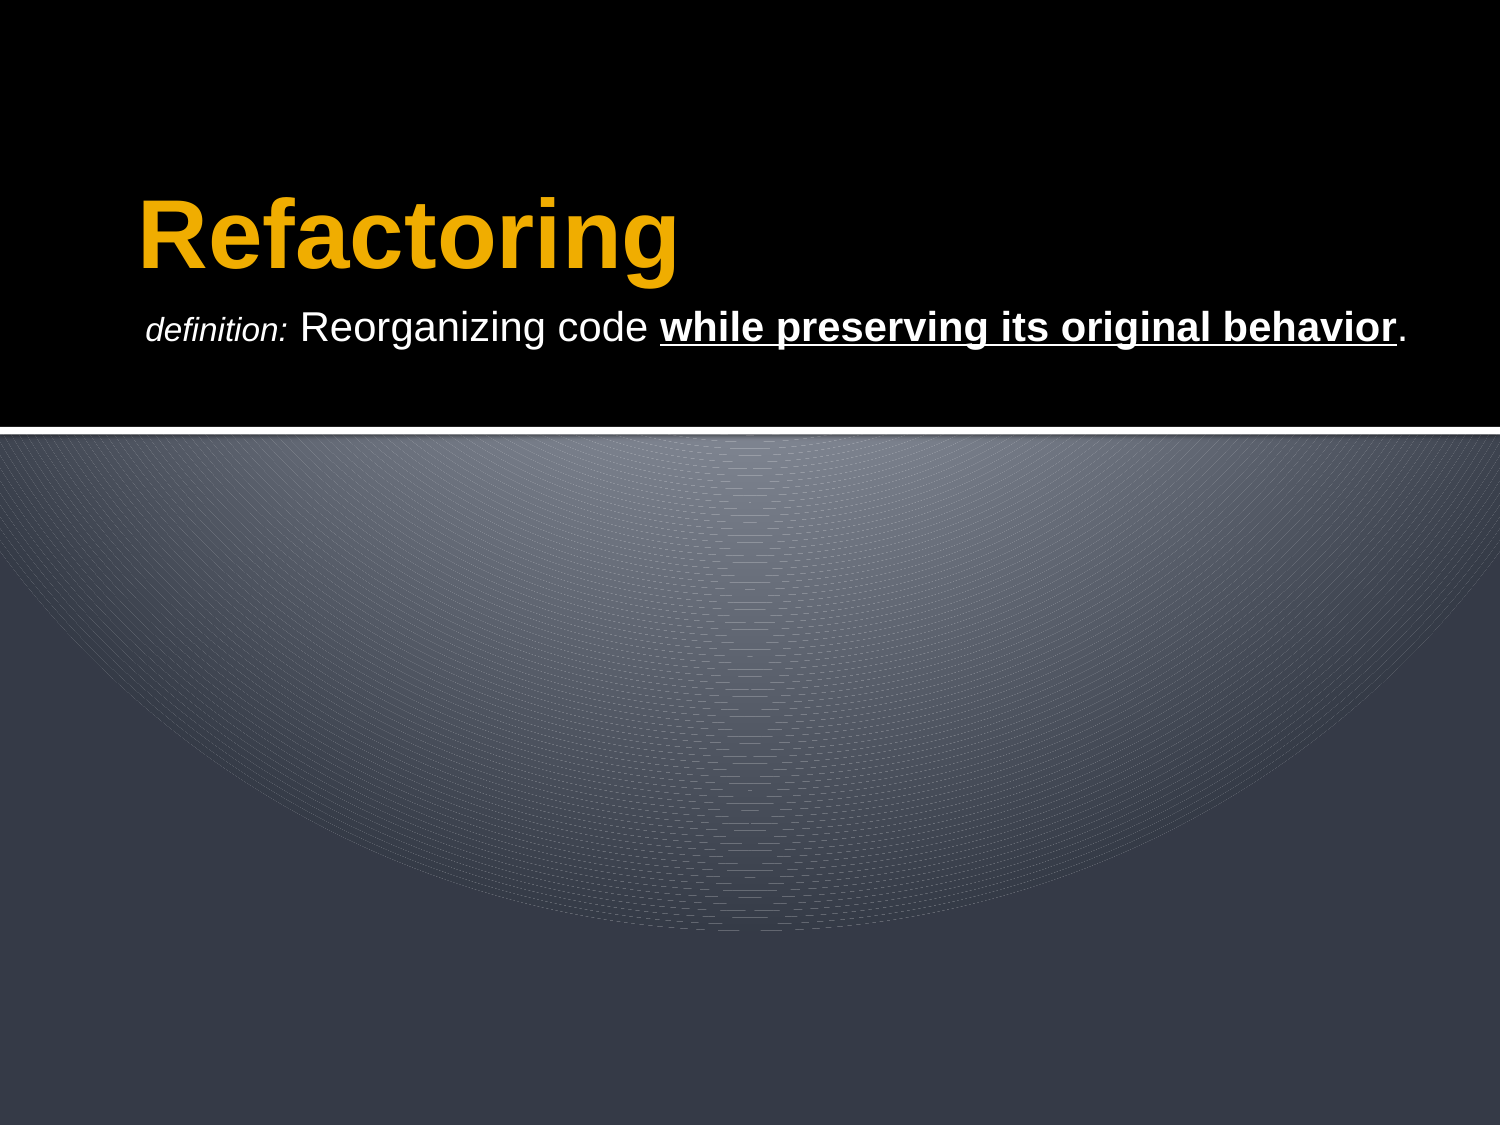

# Refactoring
definition: Reorganizing code while preserving its original behavior.